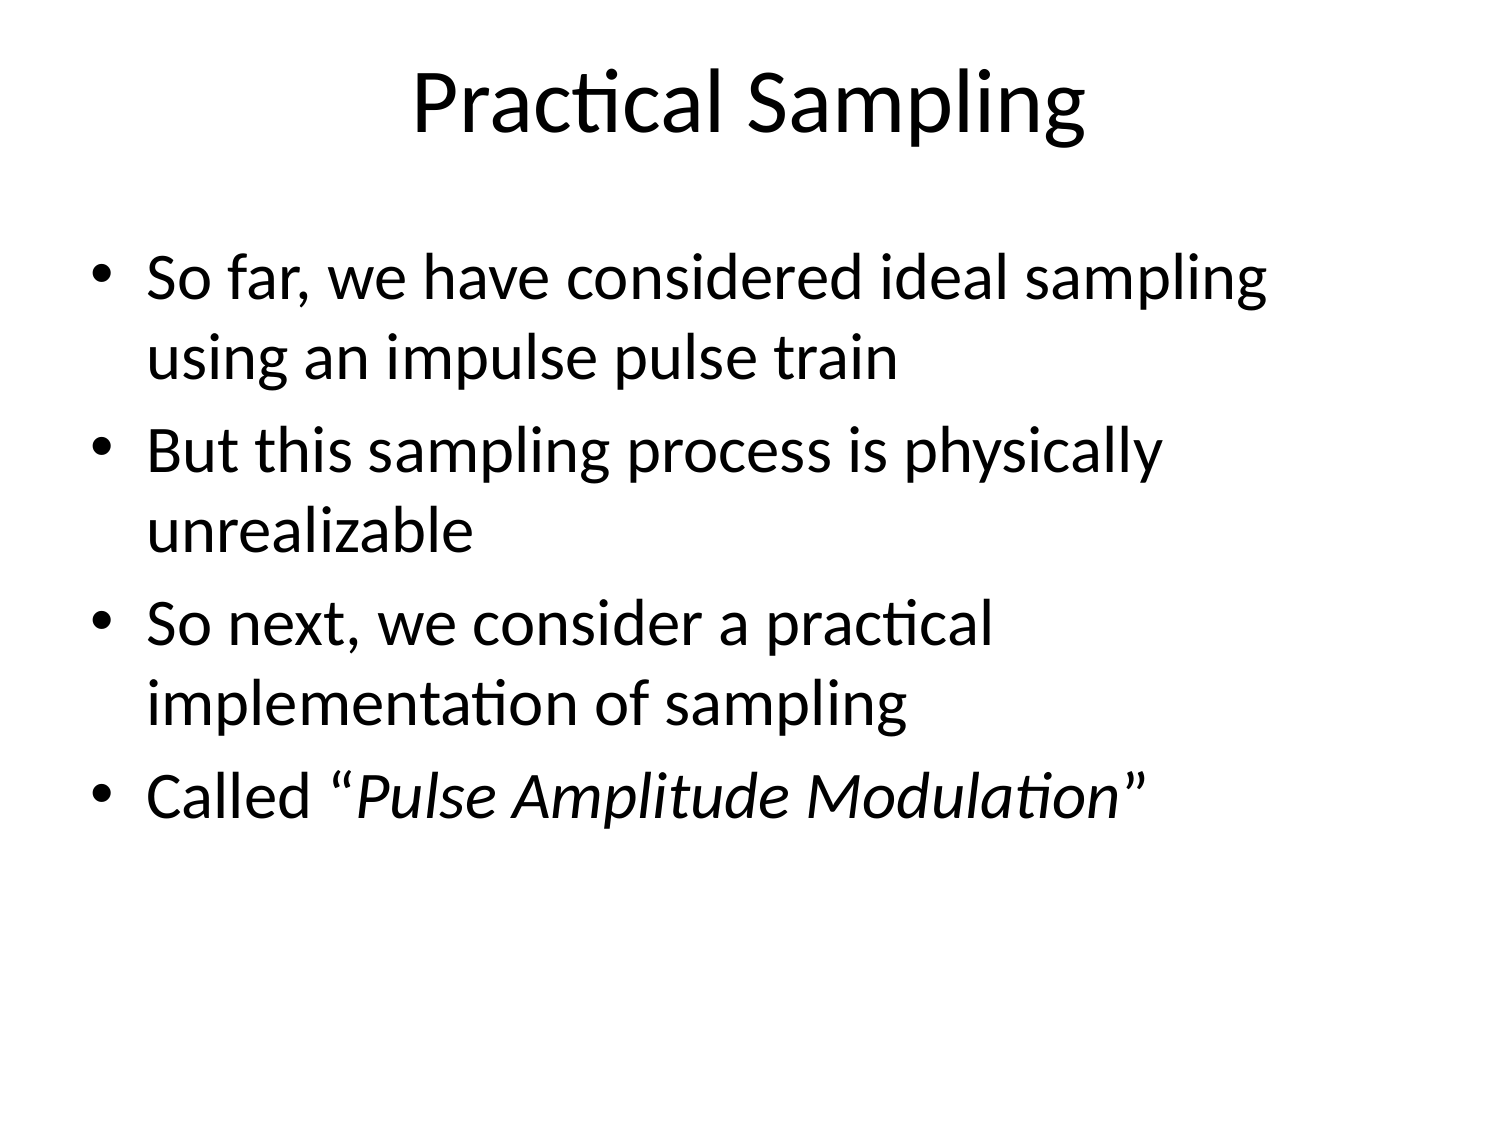

# Practical Sampling
So far, we have considered ideal sampling using an impulse pulse train
But this sampling process is physically unrealizable
So next, we consider a practical implementation of sampling
Called “Pulse Amplitude Modulation”